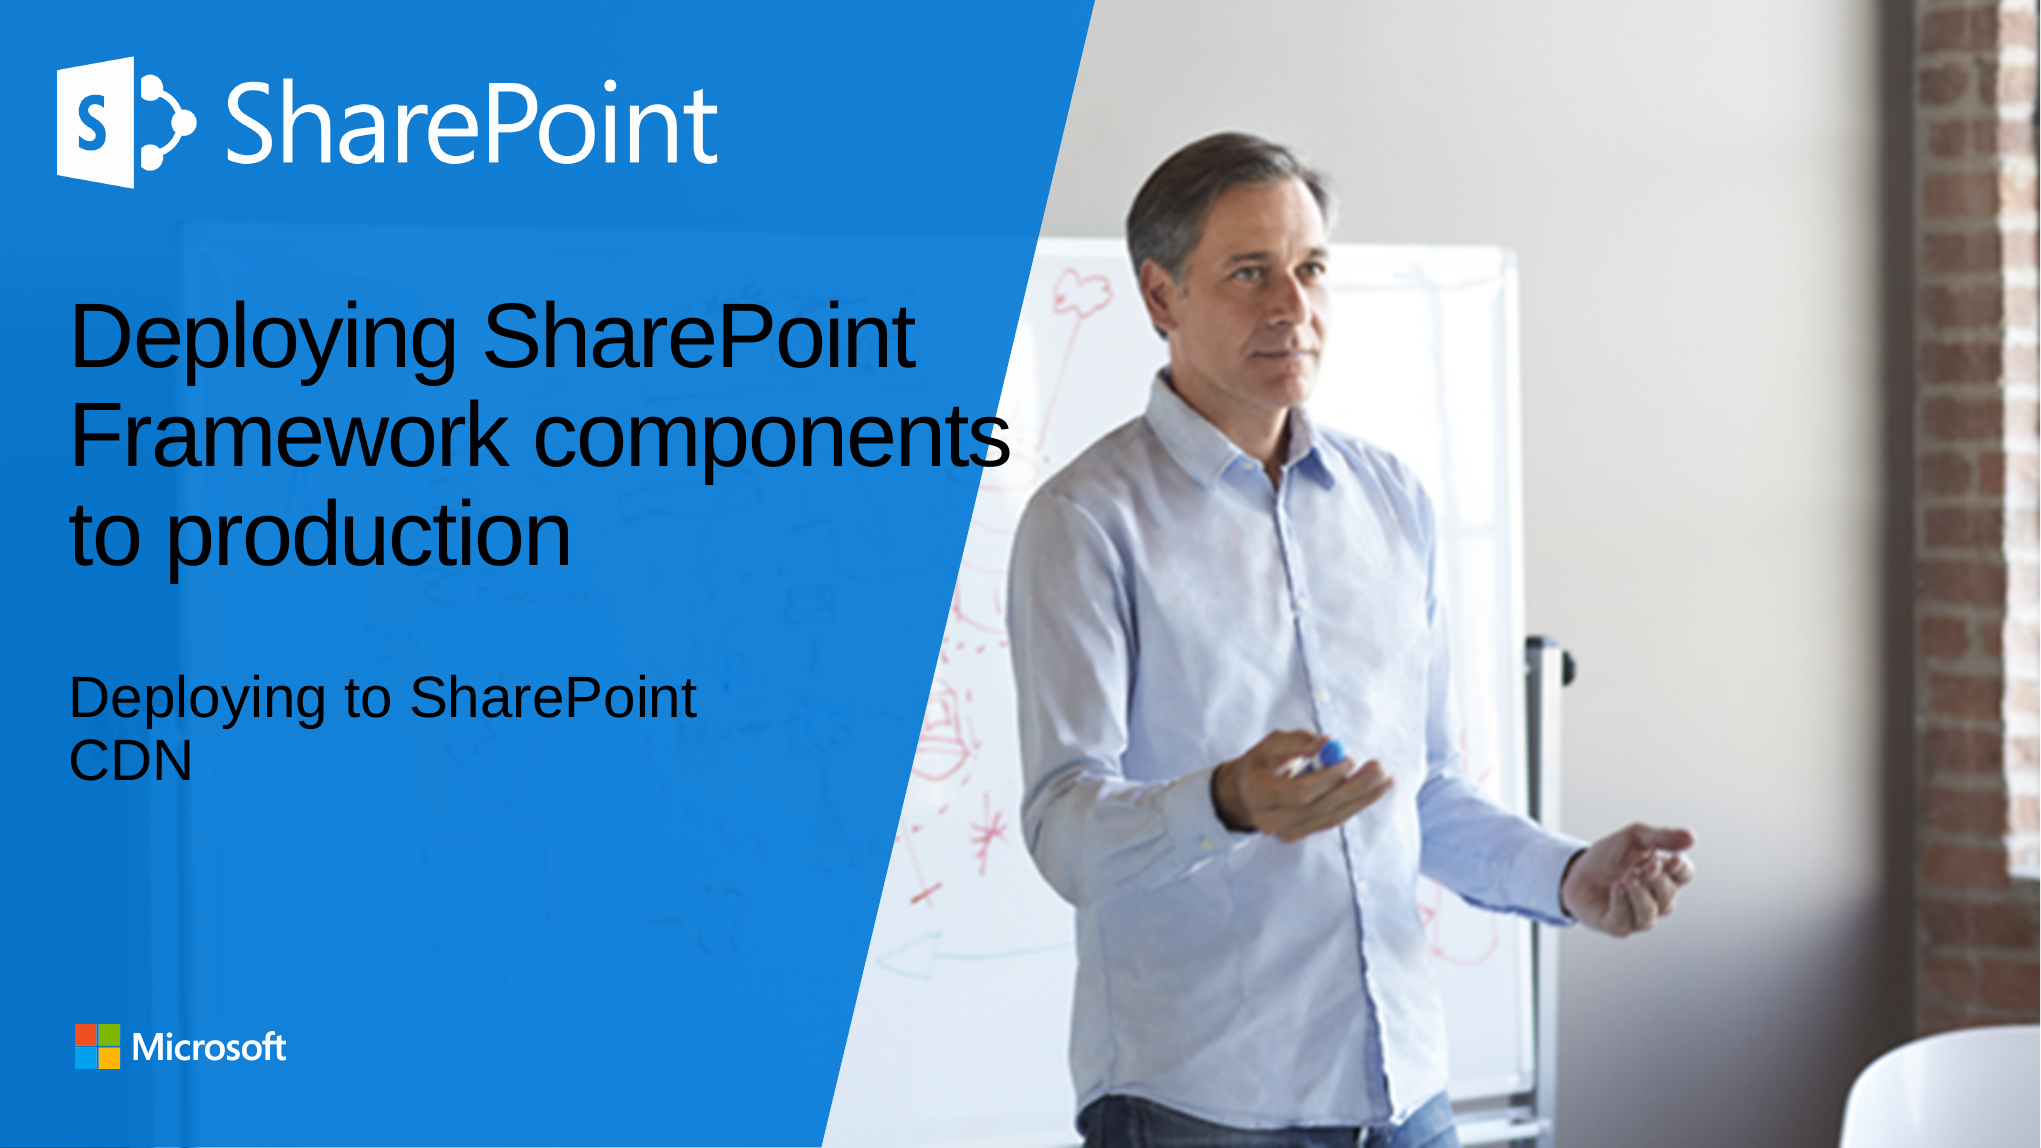

# Deploying SharePoint Framework components to production
Deploying to SharePoint CDN